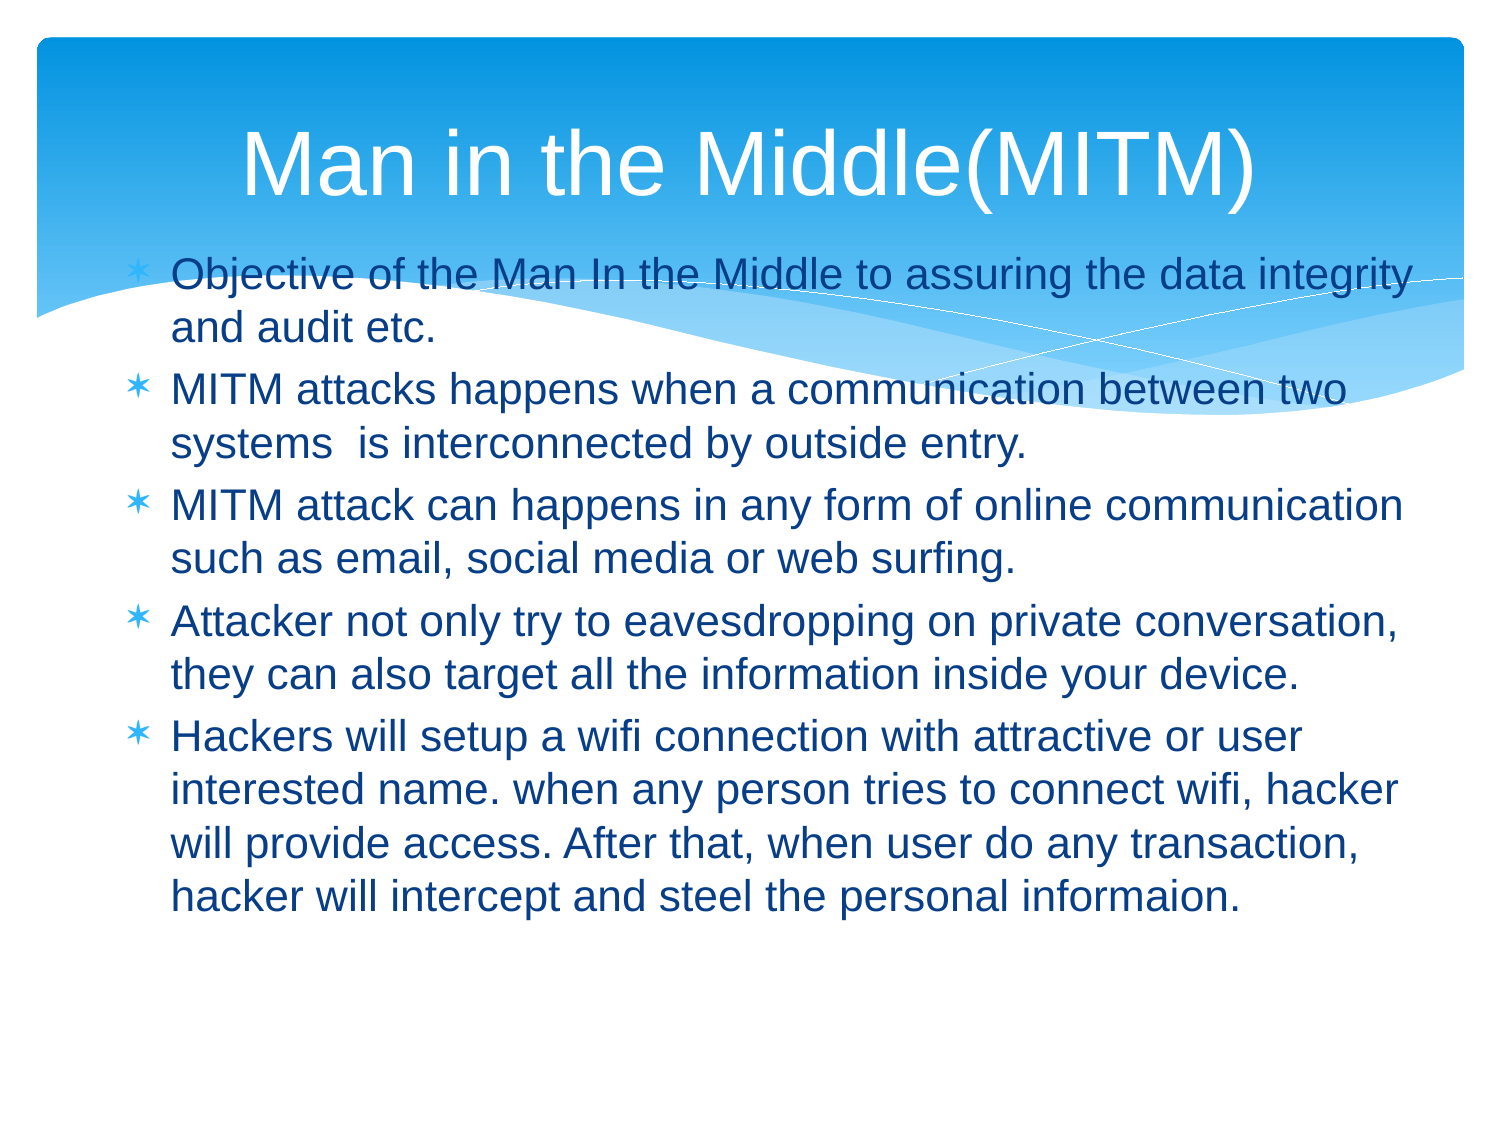

# Man in the Middle(MITM)
Objective of the Man In the Middle to assuring the data integrity and audit etc.
MITM attacks happens when a communication between two systems  is interconnected by outside entry.
MITM attack can happens in any form of online communication such as email, social media or web surfing.
Attacker not only try to eavesdropping on private conversation, they can also target all the information inside your device.
Hackers will setup a wifi connection with attractive or user interested name. when any person tries to connect wifi, hacker will provide access. After that, when user do any transaction, hacker will intercept and steel the personal informaion.